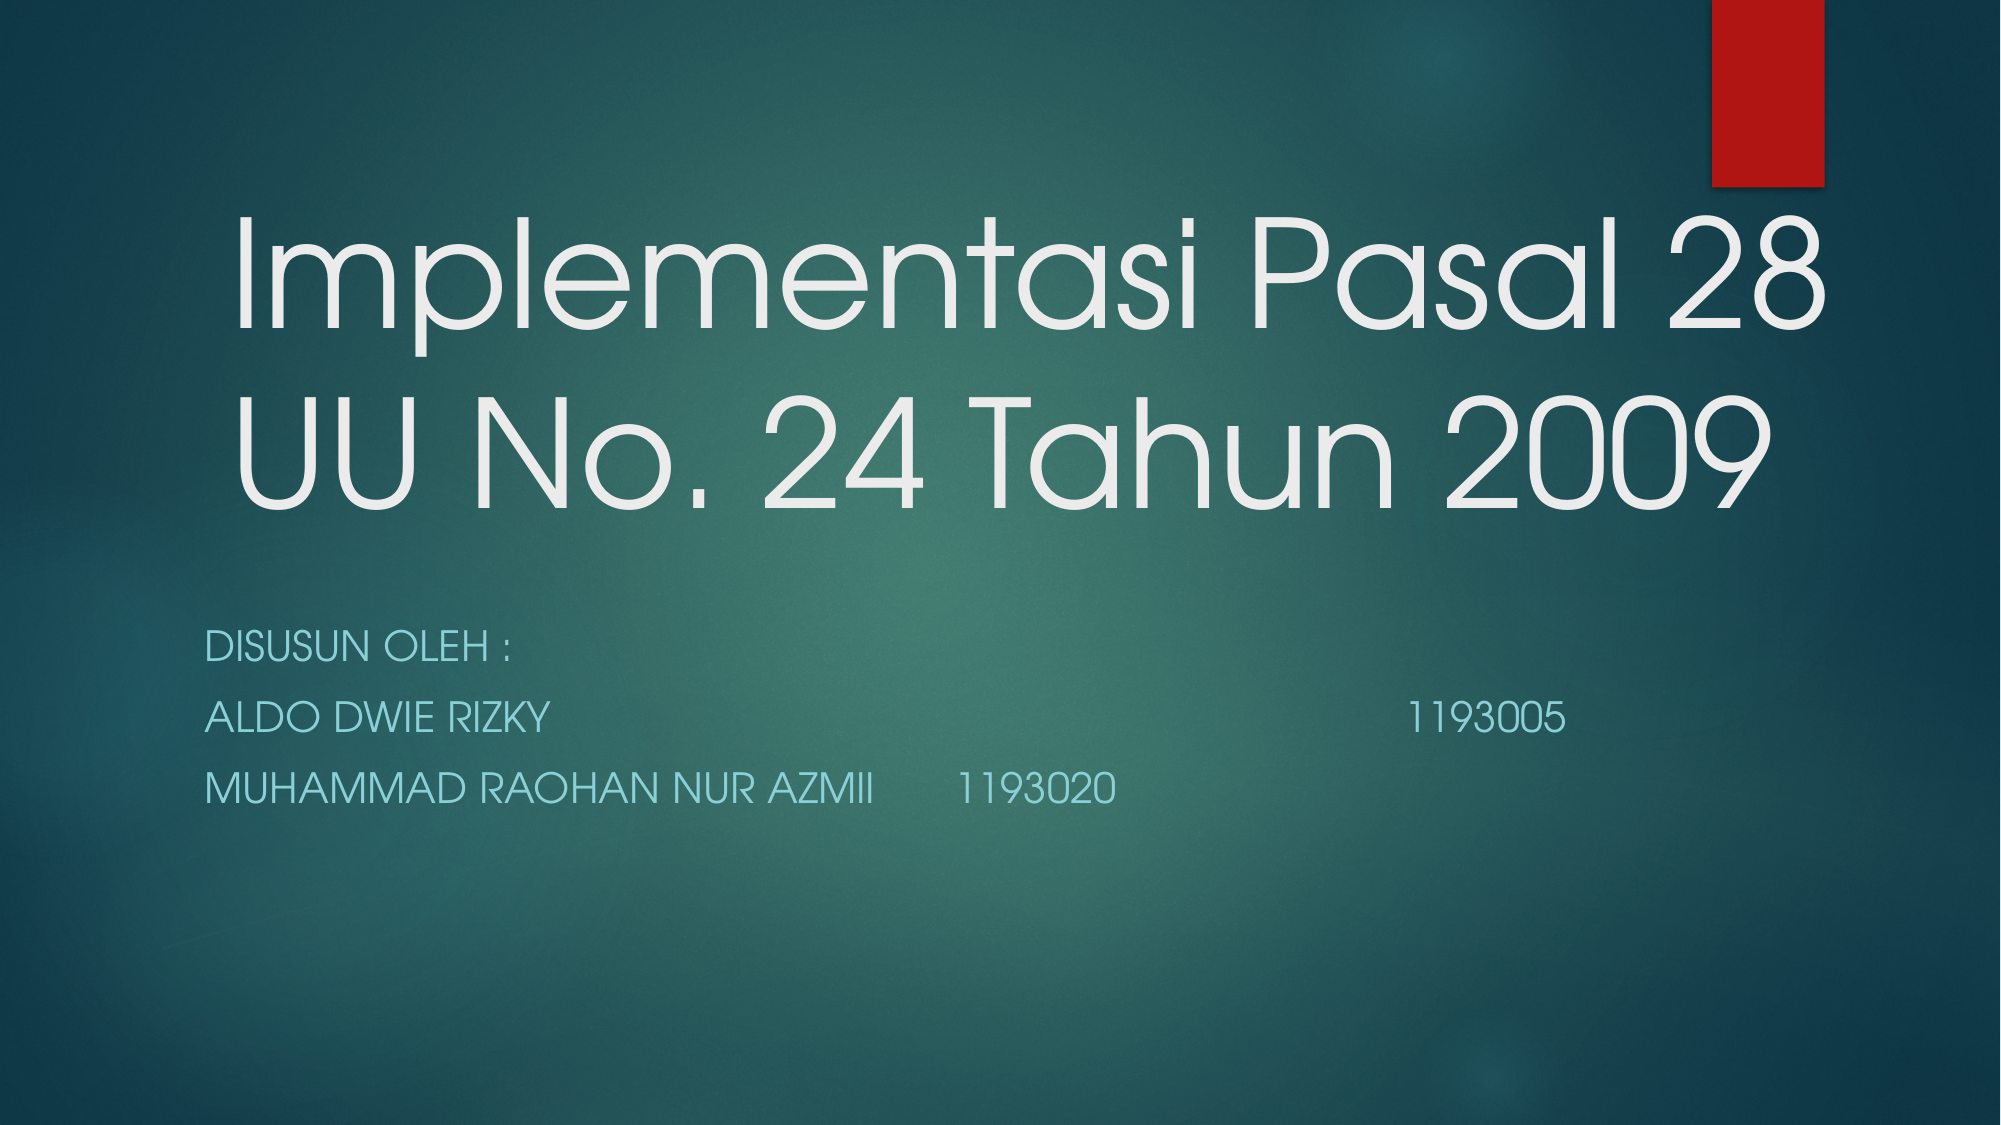

# Implementasi Pasal 28 UU No. 24 Tahun 2009
Disusun oleh :
Aldo Dwie Rizky 						1193005
Muhammad raohan nur azmii 	1193020